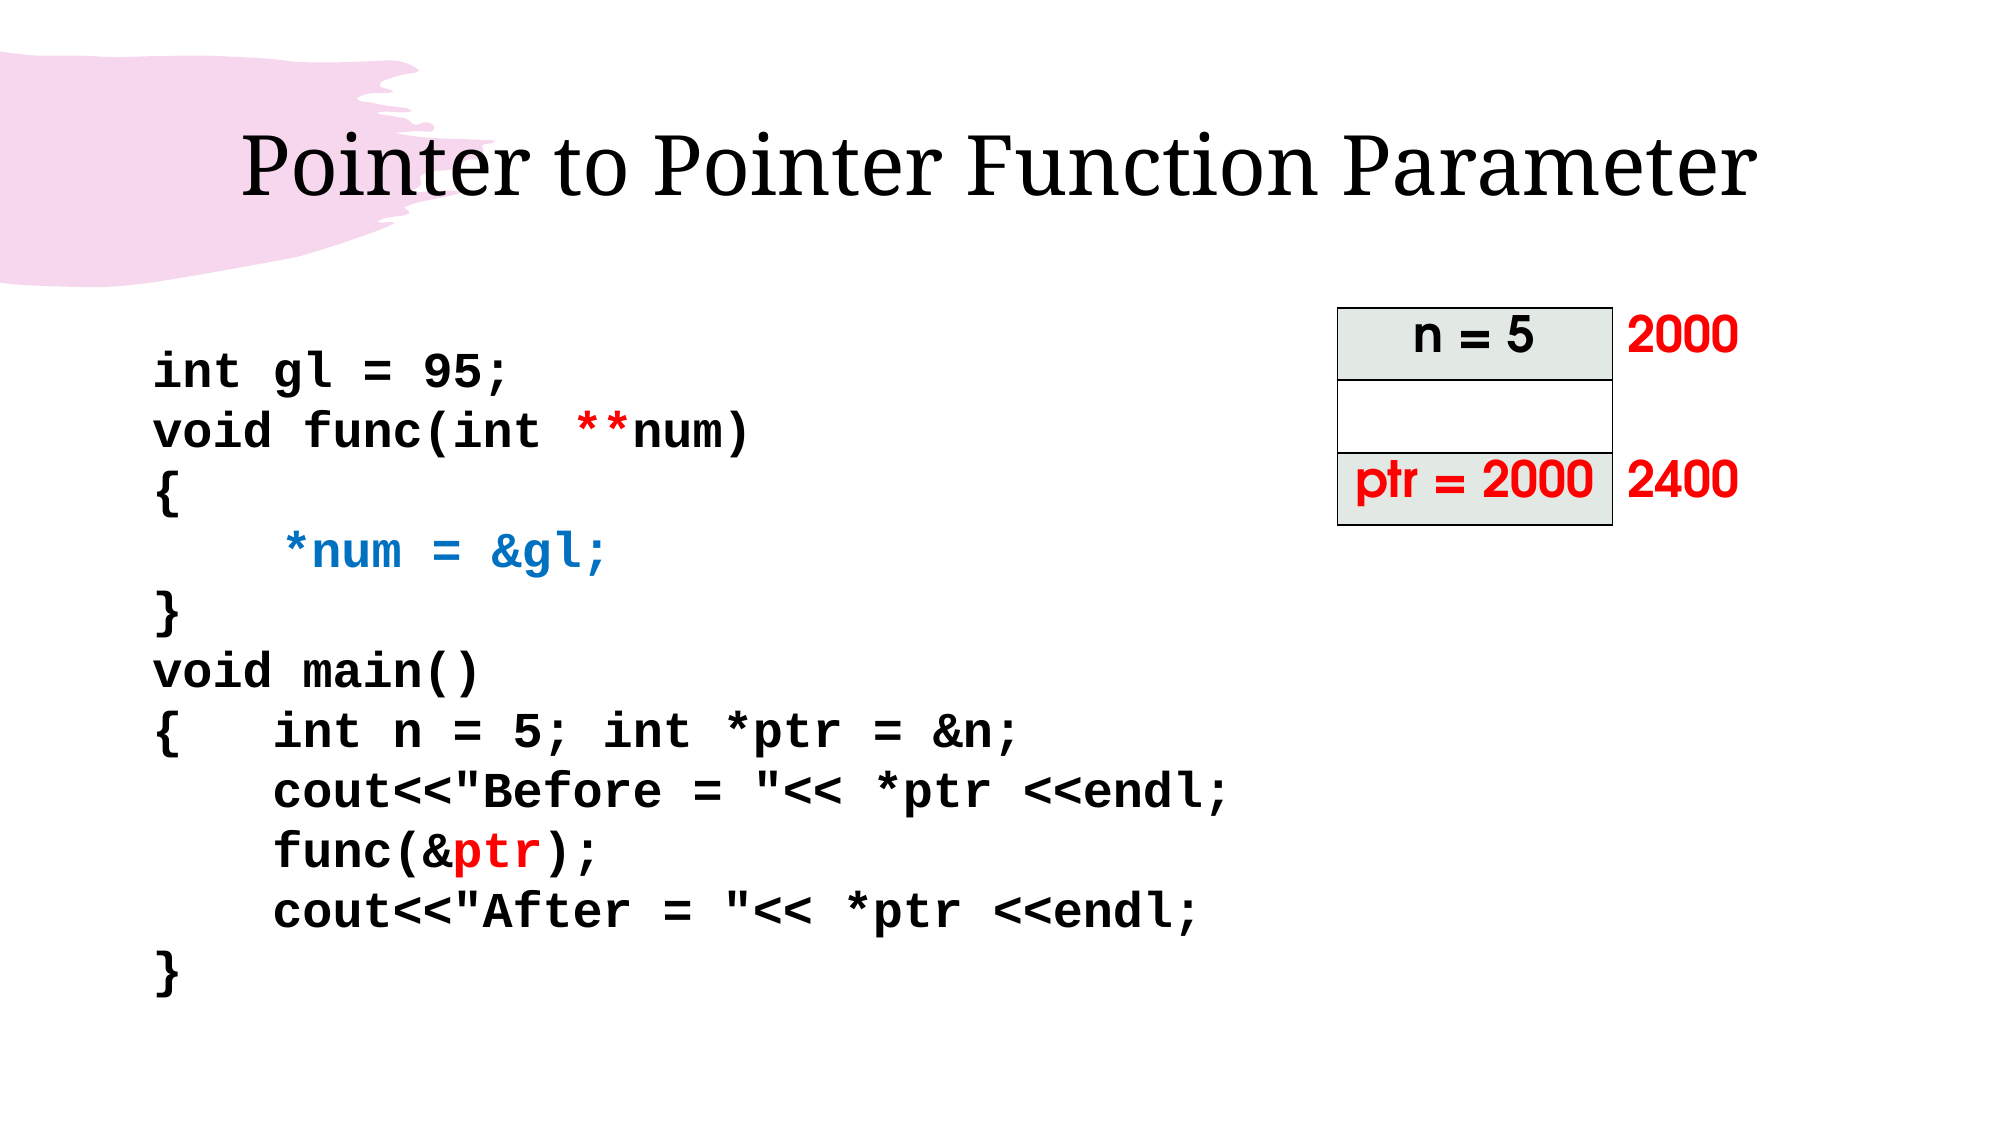

# Pointer to Pointer Function Parameter
| n = 5 | 2000 |
| --- | --- |
|  |  |
| ptr = 2000 | 2400 |
int gl = 95;
void func(int **num)
{
	*num = &gl;
}
void main()
{   int n = 5; int *ptr = &n;
    cout<<"Before = "<< *ptr <<endl;
    func(&ptr);
    cout<<"After = "<< *ptr <<endl;
}